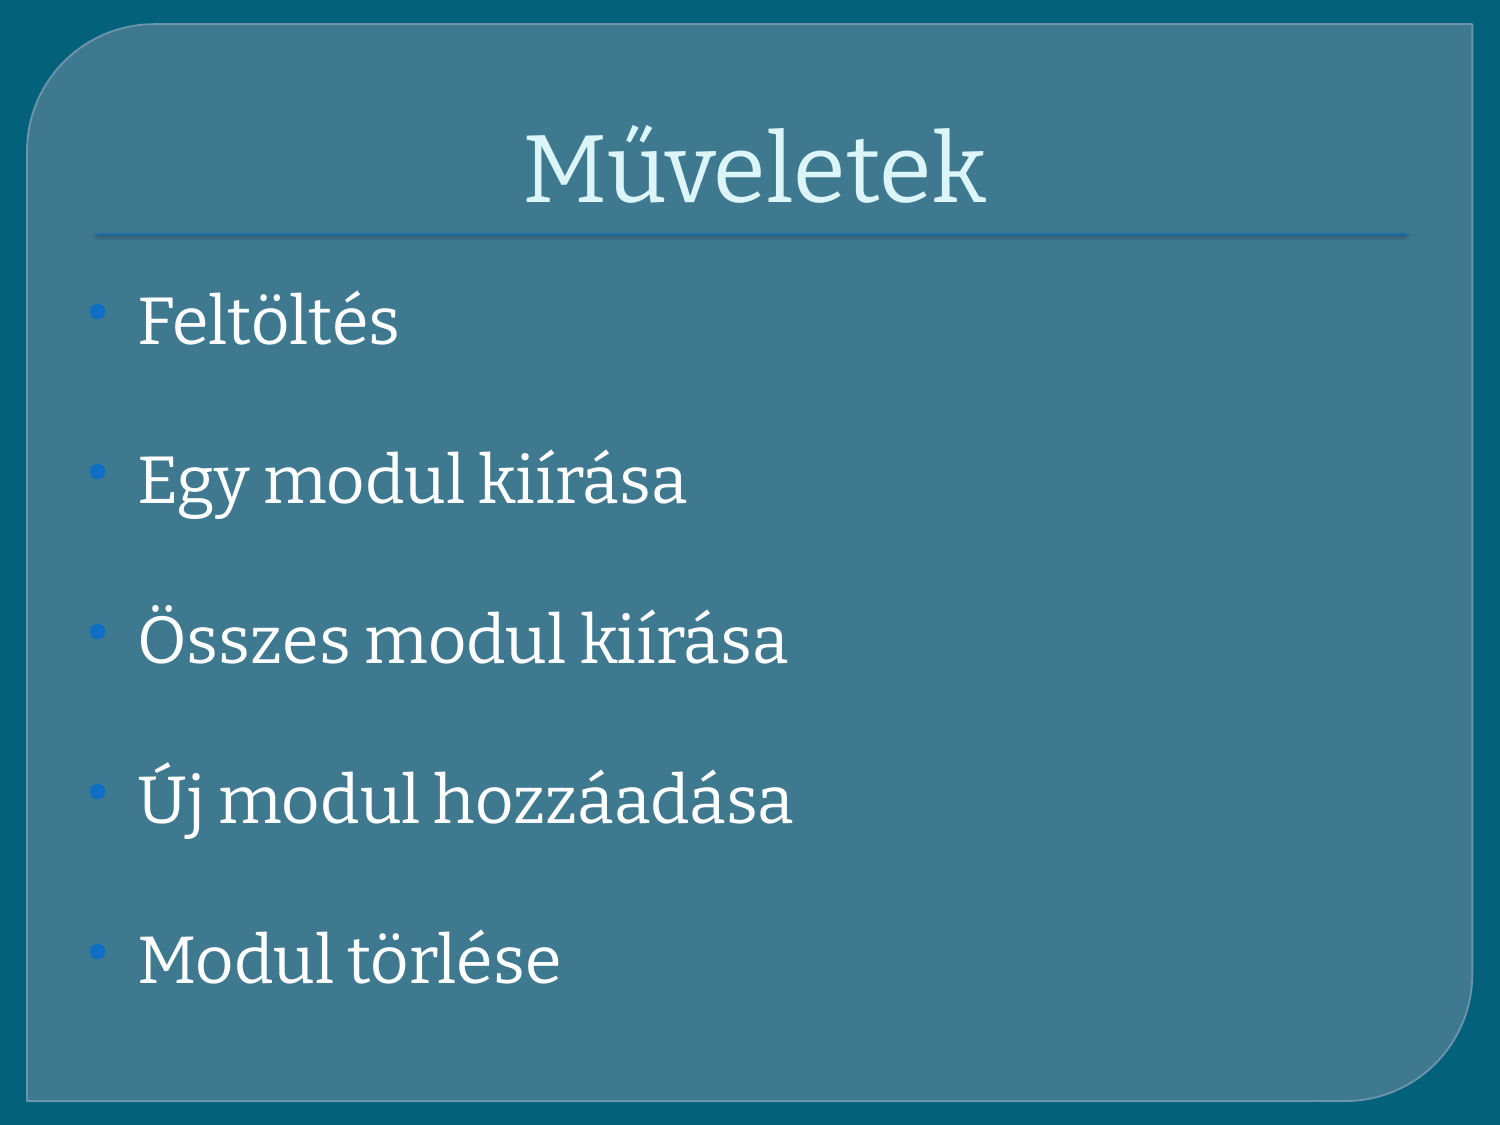

# Műveletek
Feltöltés

Egy modul kiírása

Összes modul kiírása

Új modul hozzáadása

Modul törlése